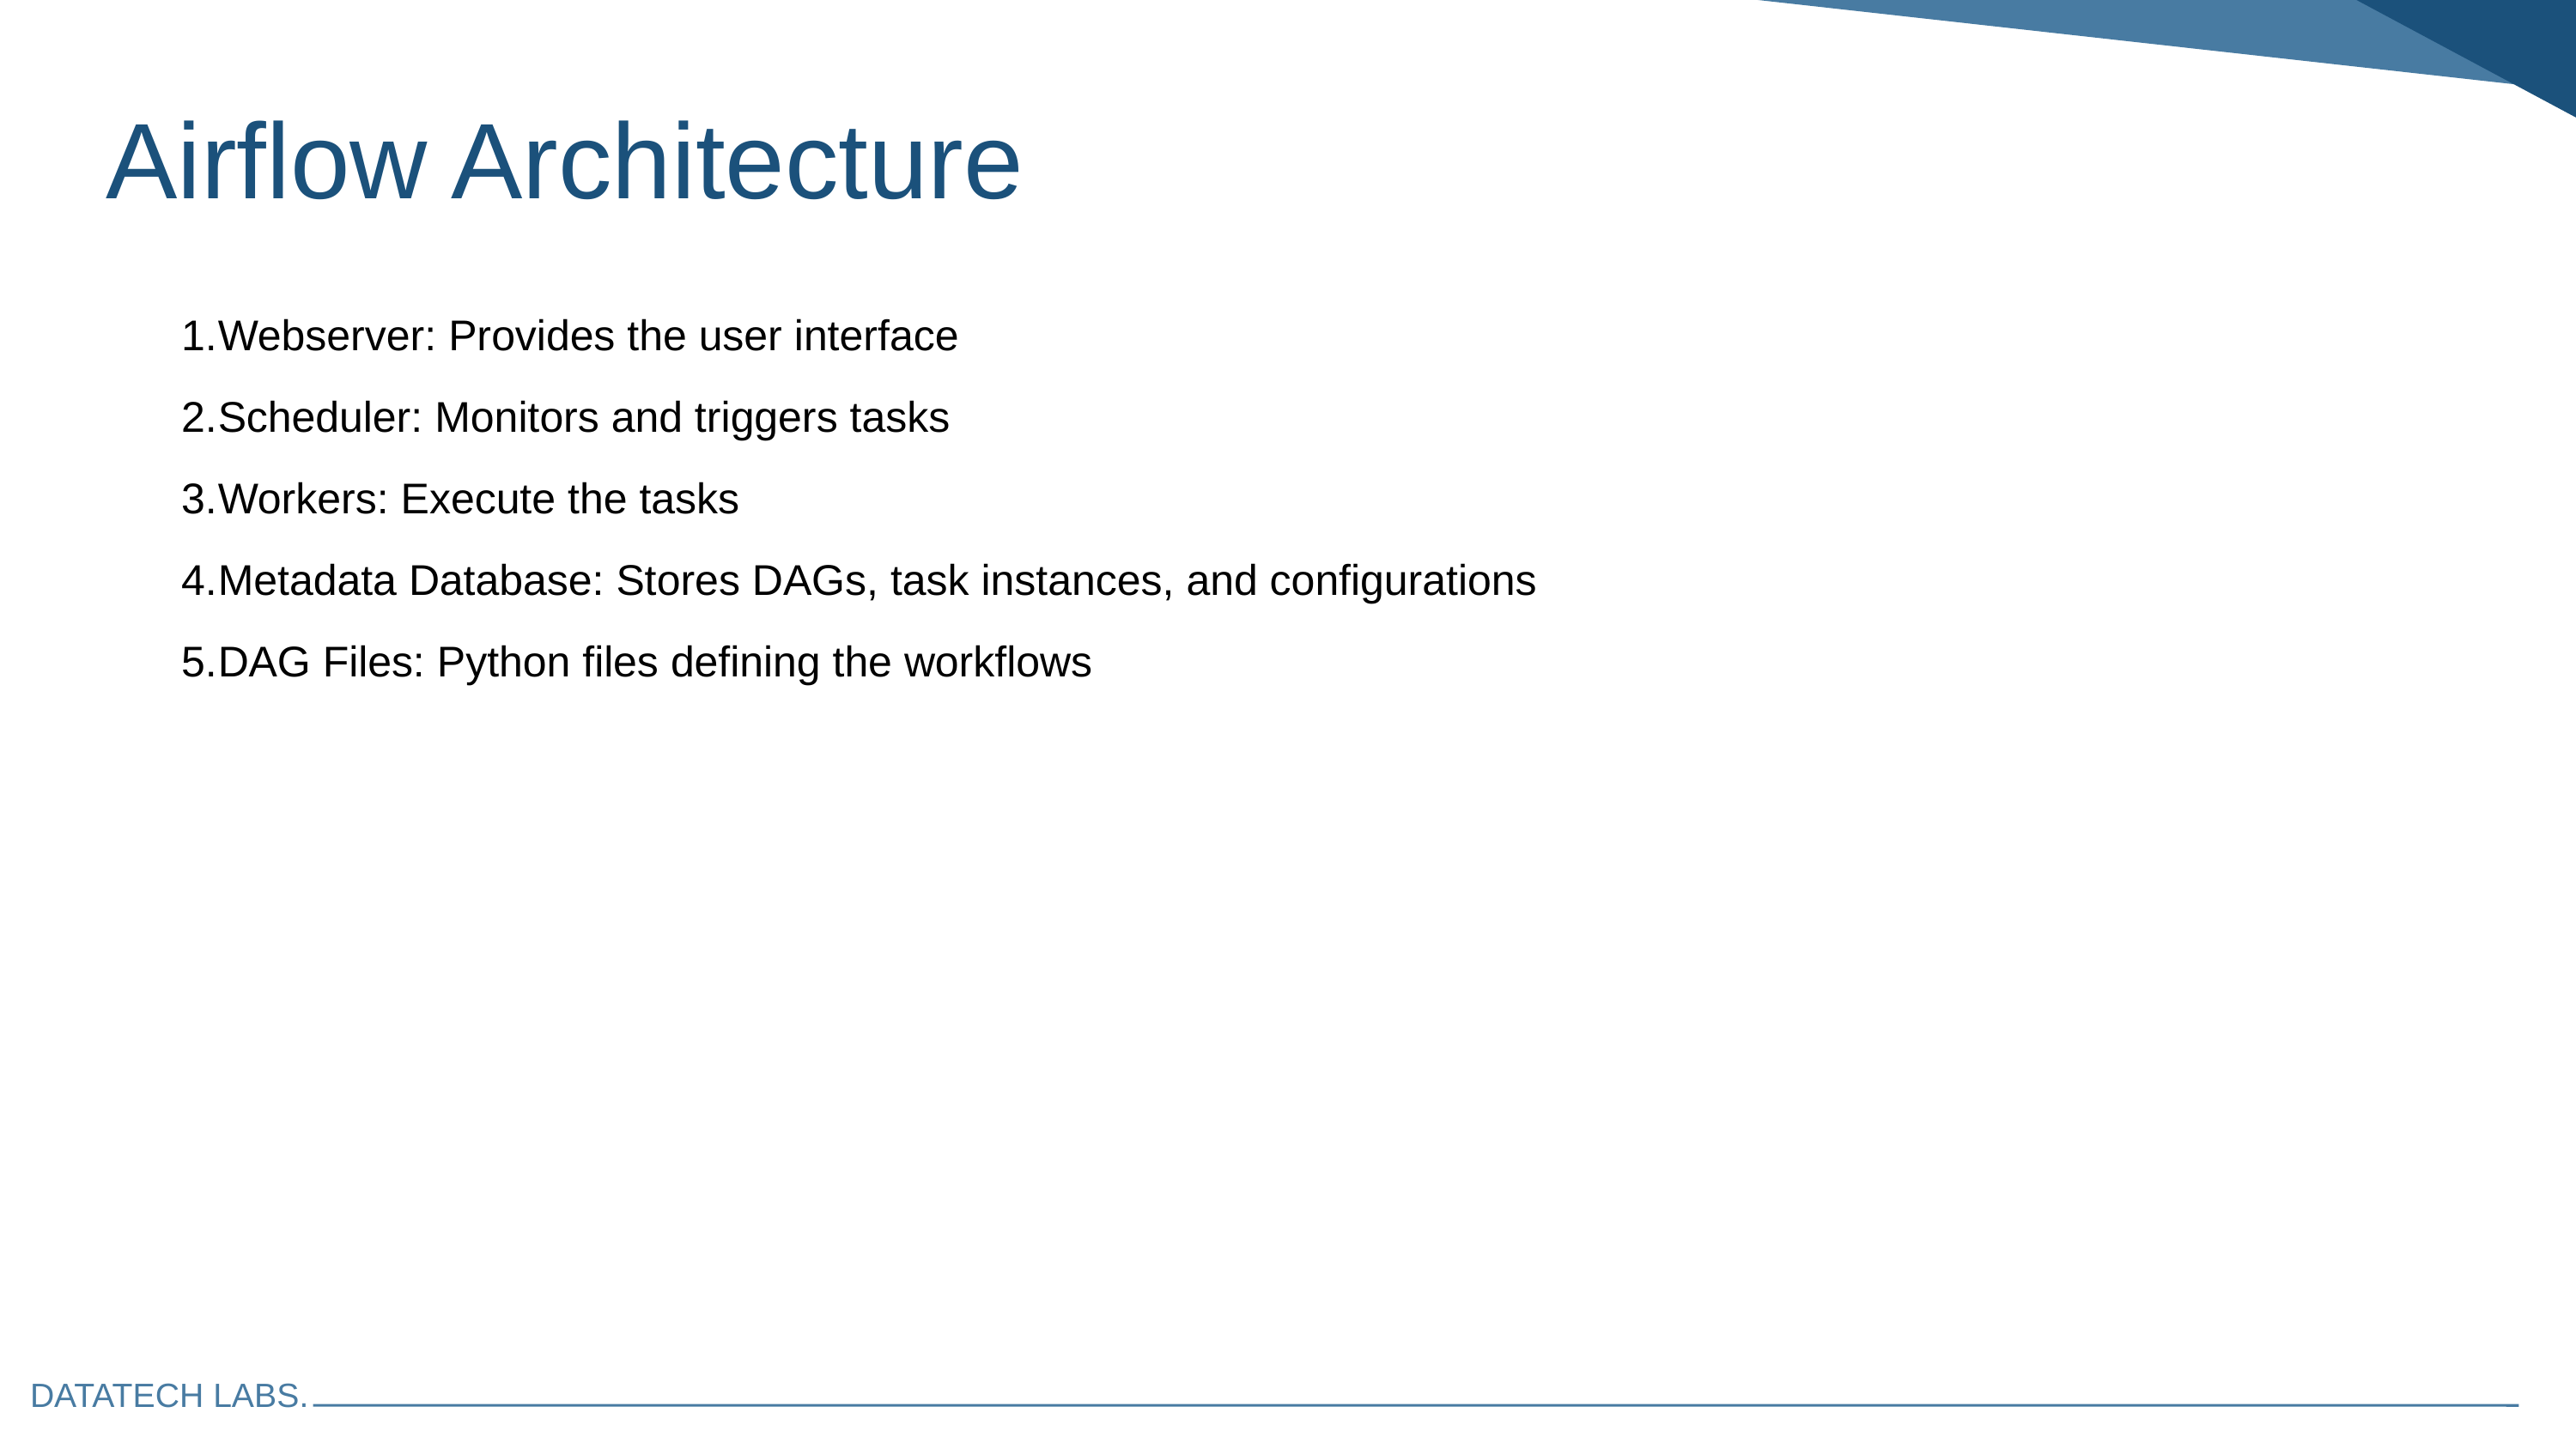

Airflow Architecture
Webserver: Provides the user interface
Scheduler: Monitors and triggers tasks
Workers: Execute the tasks
Metadata Database: Stores DAGs, task instances, and configurations
DAG Files: Python files defining the workflows
DATATECH LABS.